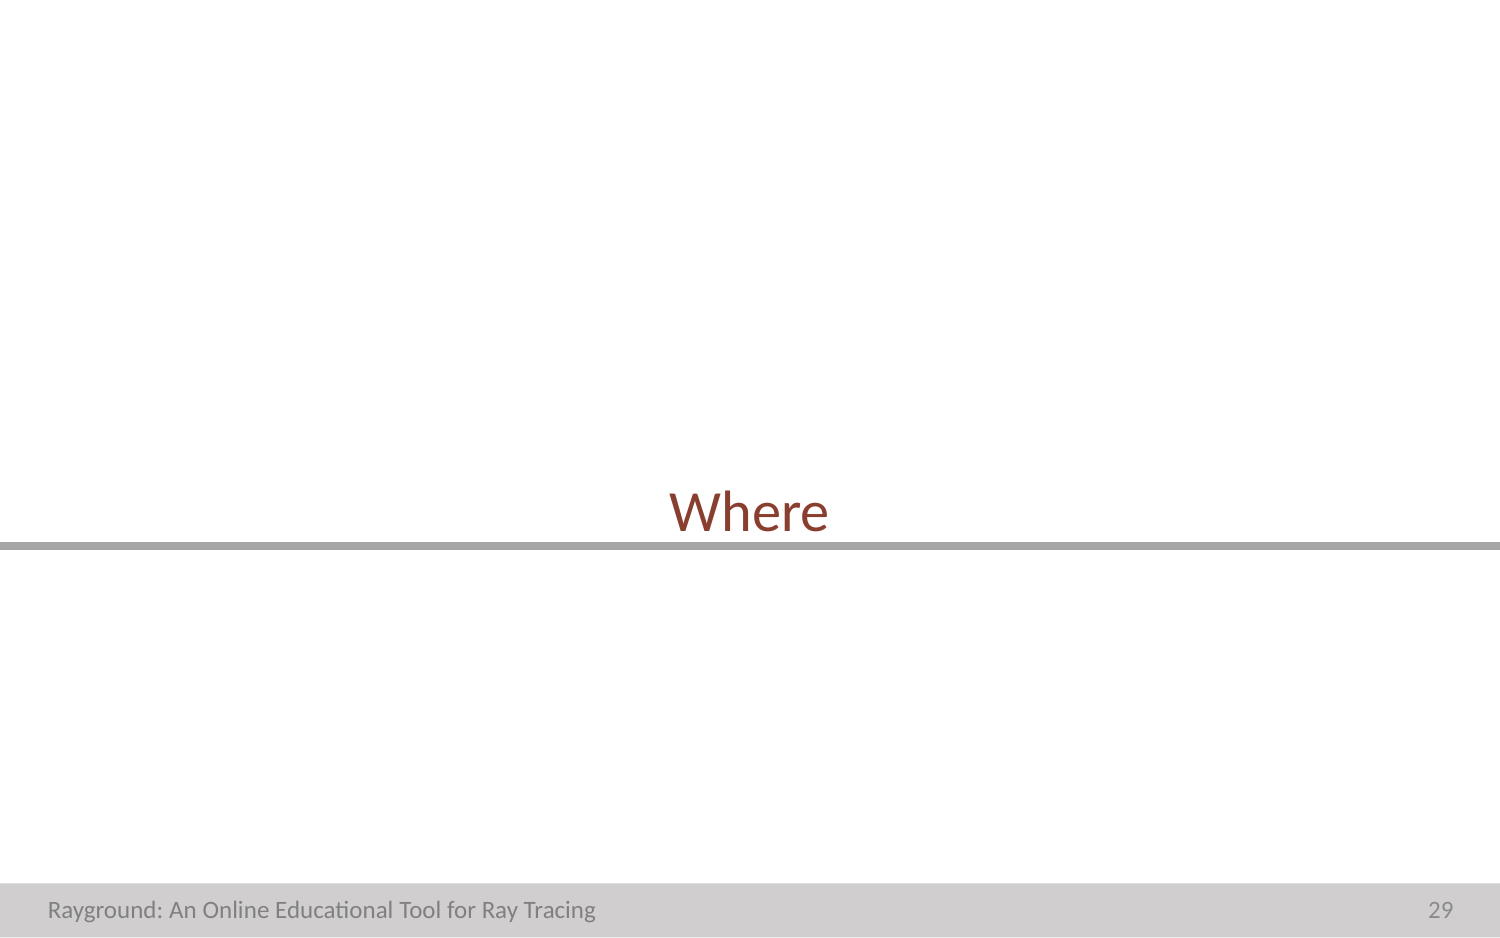

Where

29
Rayground: An Online Educational Tool for Ray Tracing